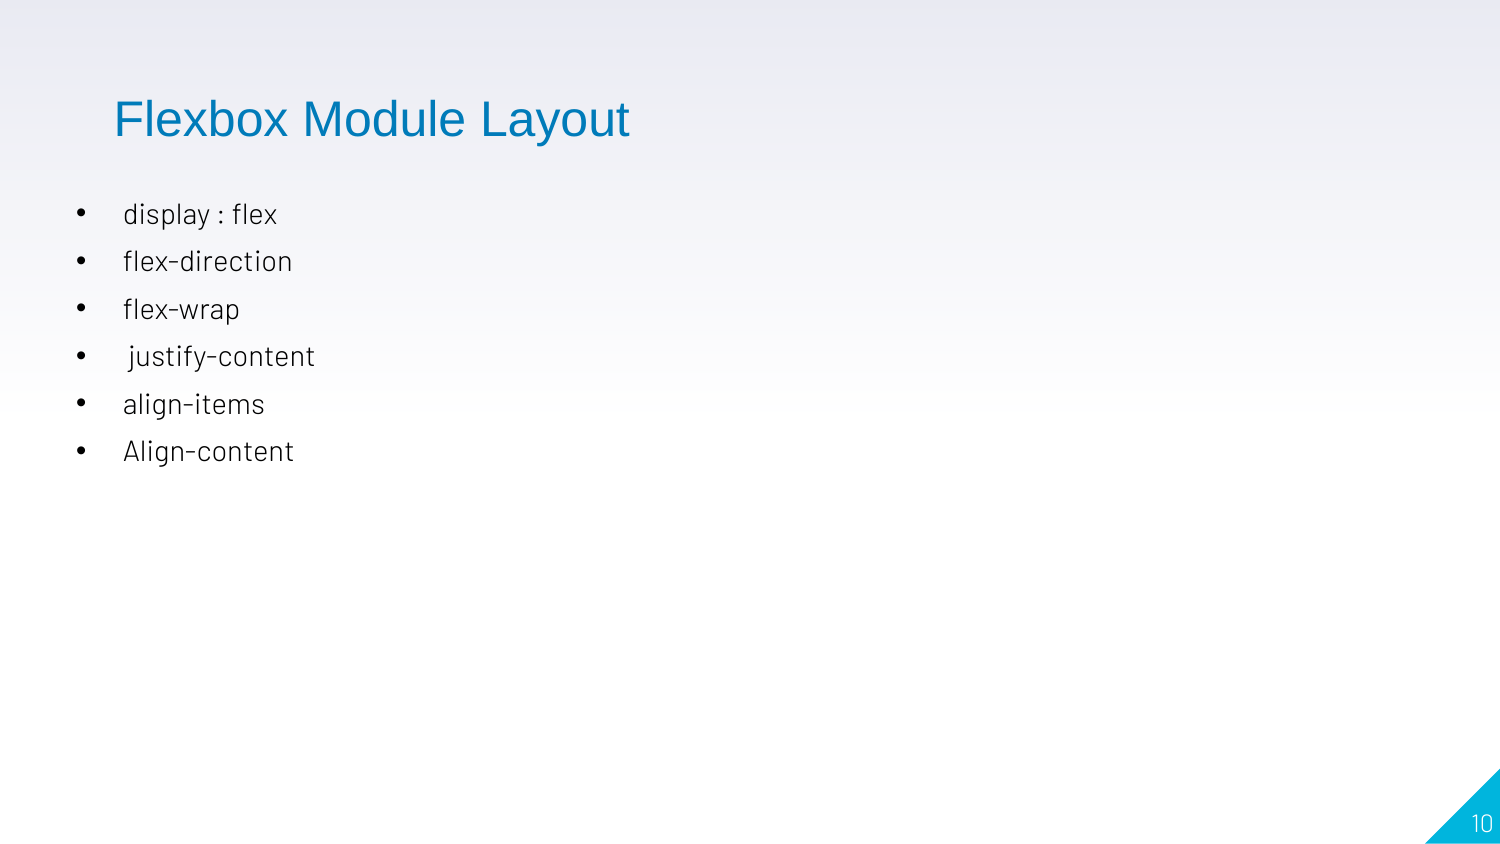

Flexbox Module Layout

display : flex
flex-direction
flex-wrap
 justify-content
align-items
Align-content

10